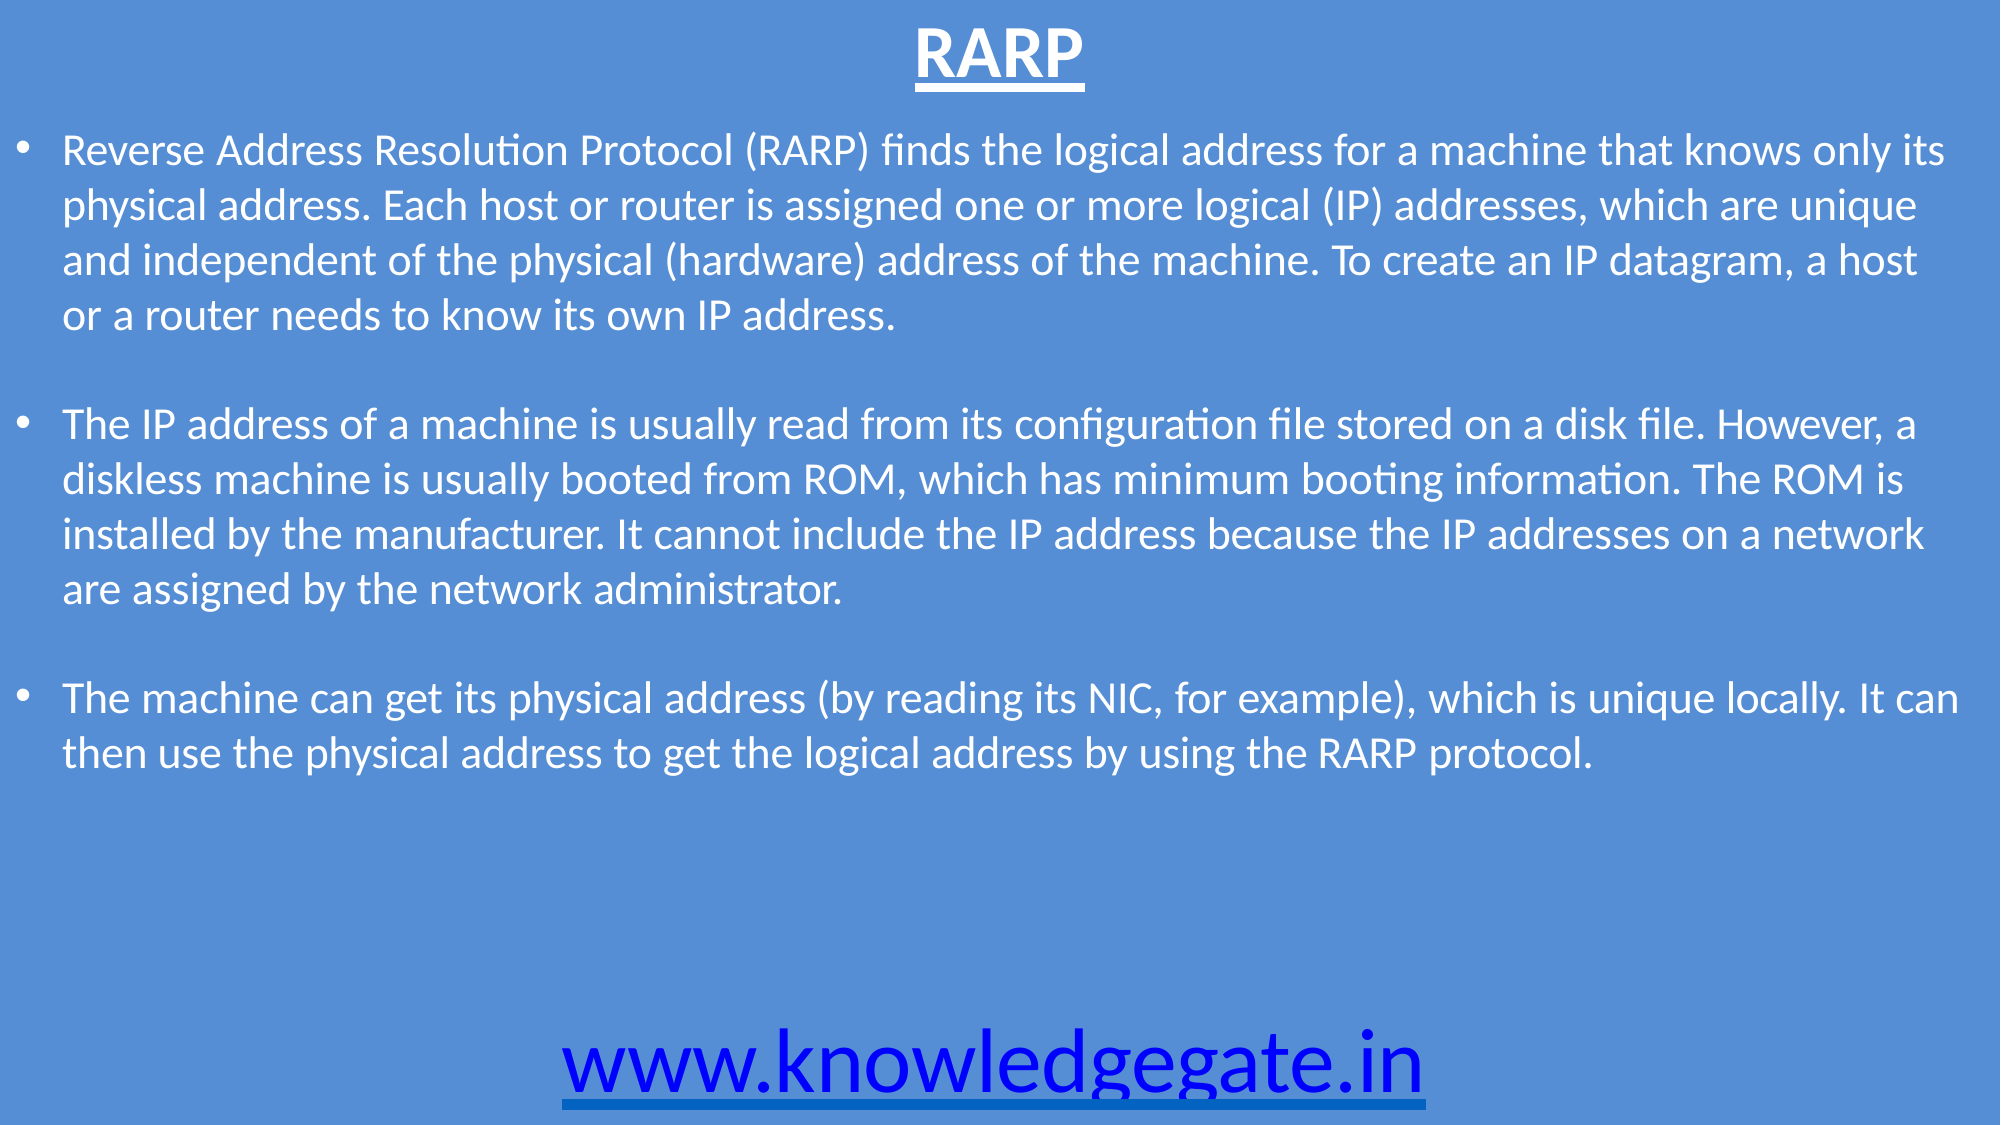

# RARP
Reverse Address Resolution Protocol (RARP) finds the logical address for a machine that knows only its  physical address. Each host or router is assigned one or more logical (IP) addresses, which are unique  and independent of the physical (hardware) address of the machine. To create an IP datagram, a host  or a router needs to know its own IP address.

The IP address of a machine is usually read from its configuration file stored on a disk file. However, a  diskless machine is usually booted from ROM, which has minimum booting information. The ROM is  installed by the manufacturer. It cannot include the IP address because the IP addresses on a network  are assigned by the network administrator.

The machine can get its physical address (by reading its NIC, for example), which is unique locally. It can  then use the physical address to get the logical address by using the RARP protocol.
www.knowledgegate.in